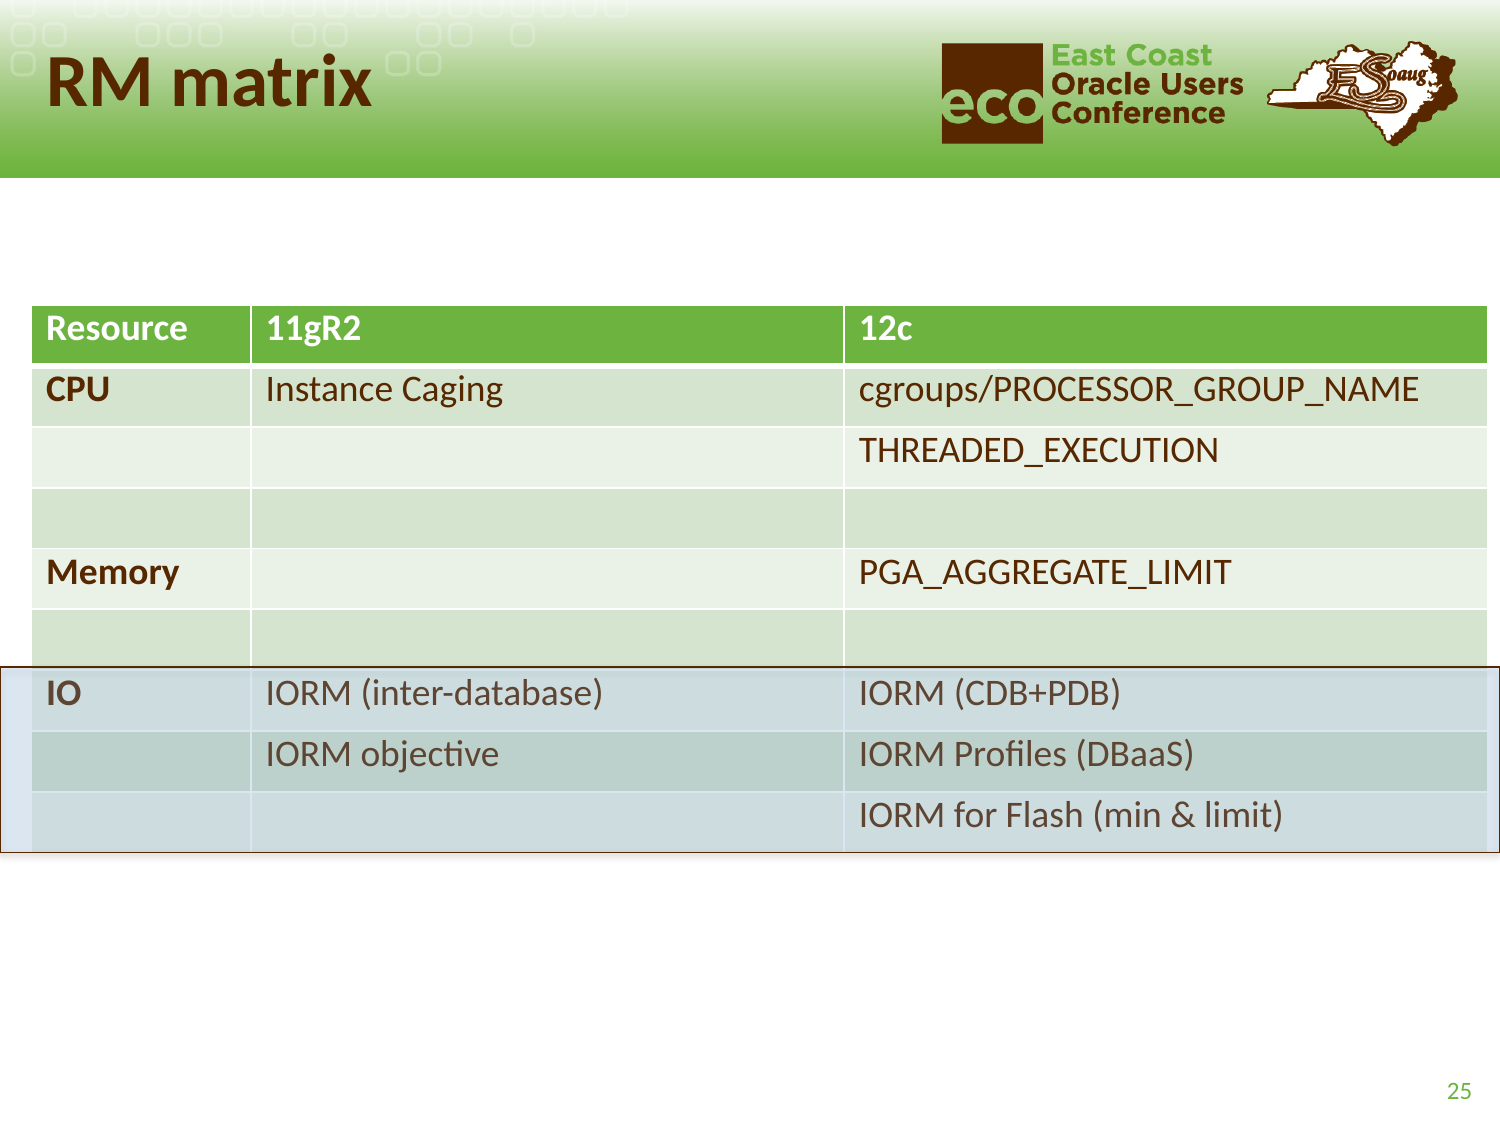

# RM matrix
| Resource | 11gR2 | 12c |
| --- | --- | --- |
| CPU | Instance Caging | cgroups/PROCESSOR\_GROUP\_NAME |
|  |  | THREADED\_EXECUTION |
|  |  |  |
| Memory |  | PGA\_AGGREGATE\_LIMIT |
|  |  |  |
| IO | IORM (inter-database) | IORM (CDB+PDB) |
|  | IORM objective | IORM Profiles (DBaaS) |
|  |  | IORM for Flash (min & limit) |

25